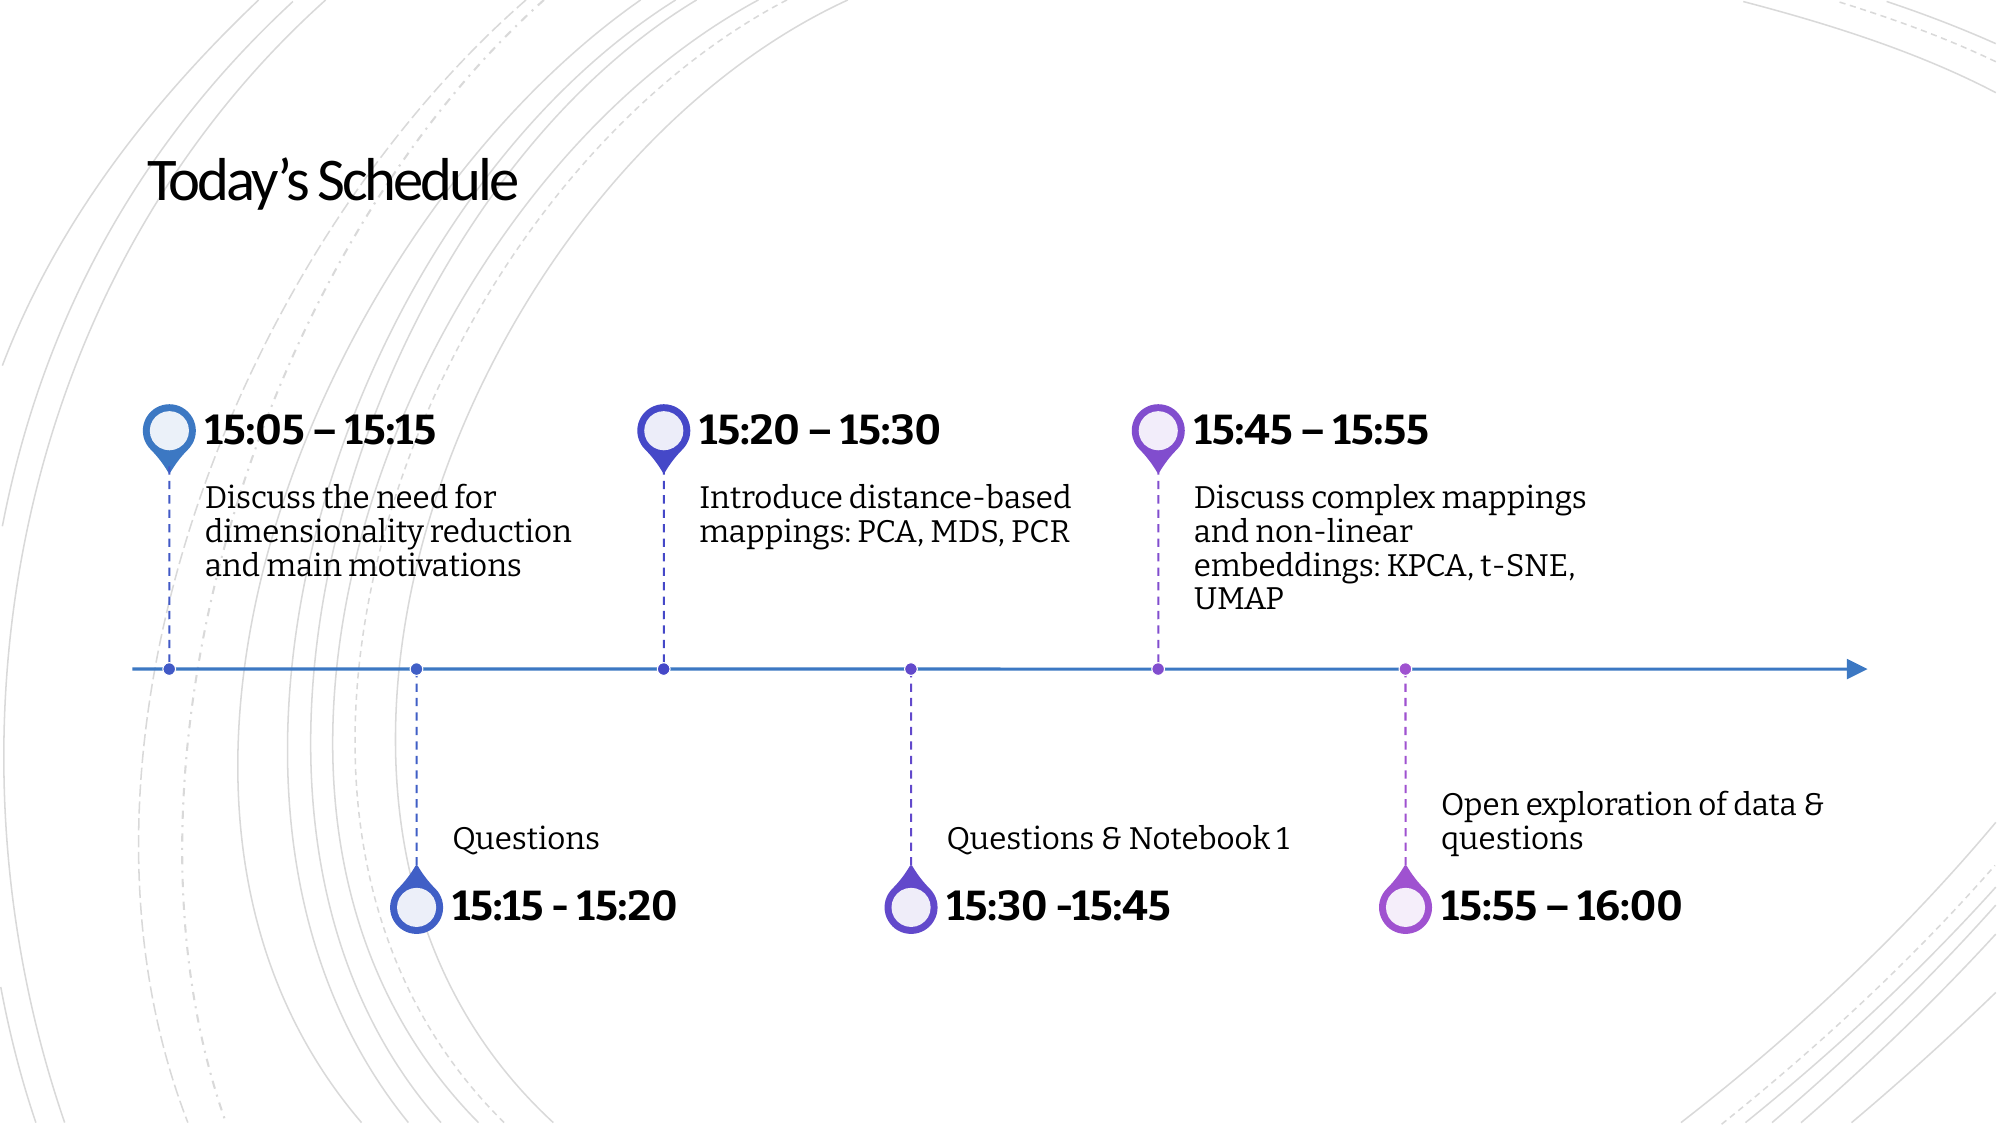

Today’s Schedule
Discuss the need for dimensionality reduction and main motivations
15:05 – 15:15
Questions
15:15 - 15:20
Introduce distance-based mappings: PCA, MDS, PCR
15:20 – 15:30
Questions & Notebook 1
15:30 -15:45
Discuss complex mappings and non-linear embeddings: KPCA, t-SNE, UMAP
15:45 – 15:55
Open exploration of data & questions
15:55 – 16:00